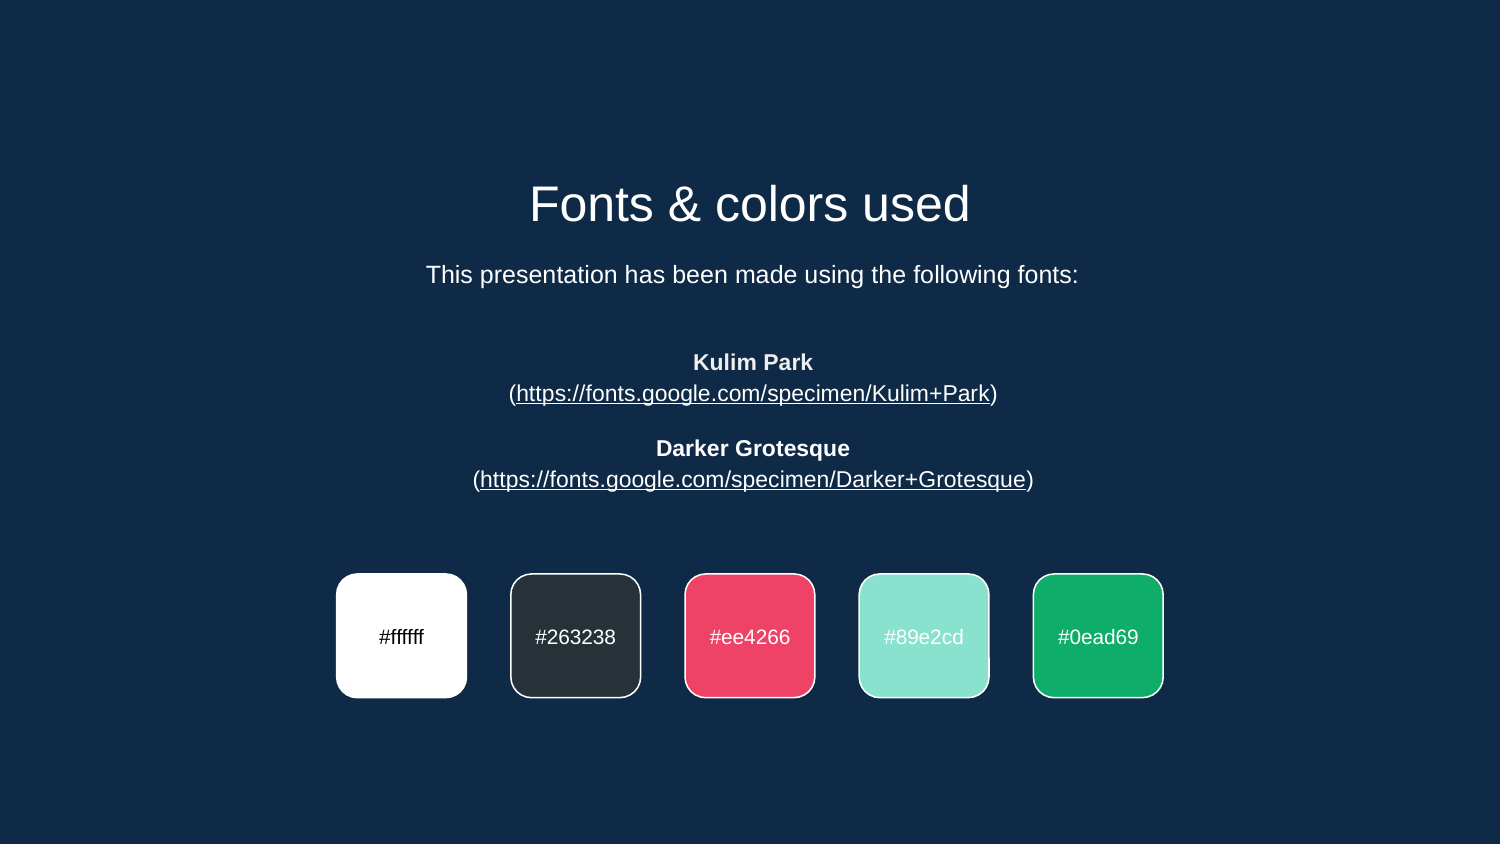

Fonts & colors used
This presentation has been made using the following fonts:

Kulim Park
(https://fonts.google.com/specimen/Kulim+Park)

Darker Grotesque
(https://fonts.google.com/specimen/Darker+Grotesque)

#0ead69
#ffffff
#263238
#ee4266
#89e2cd